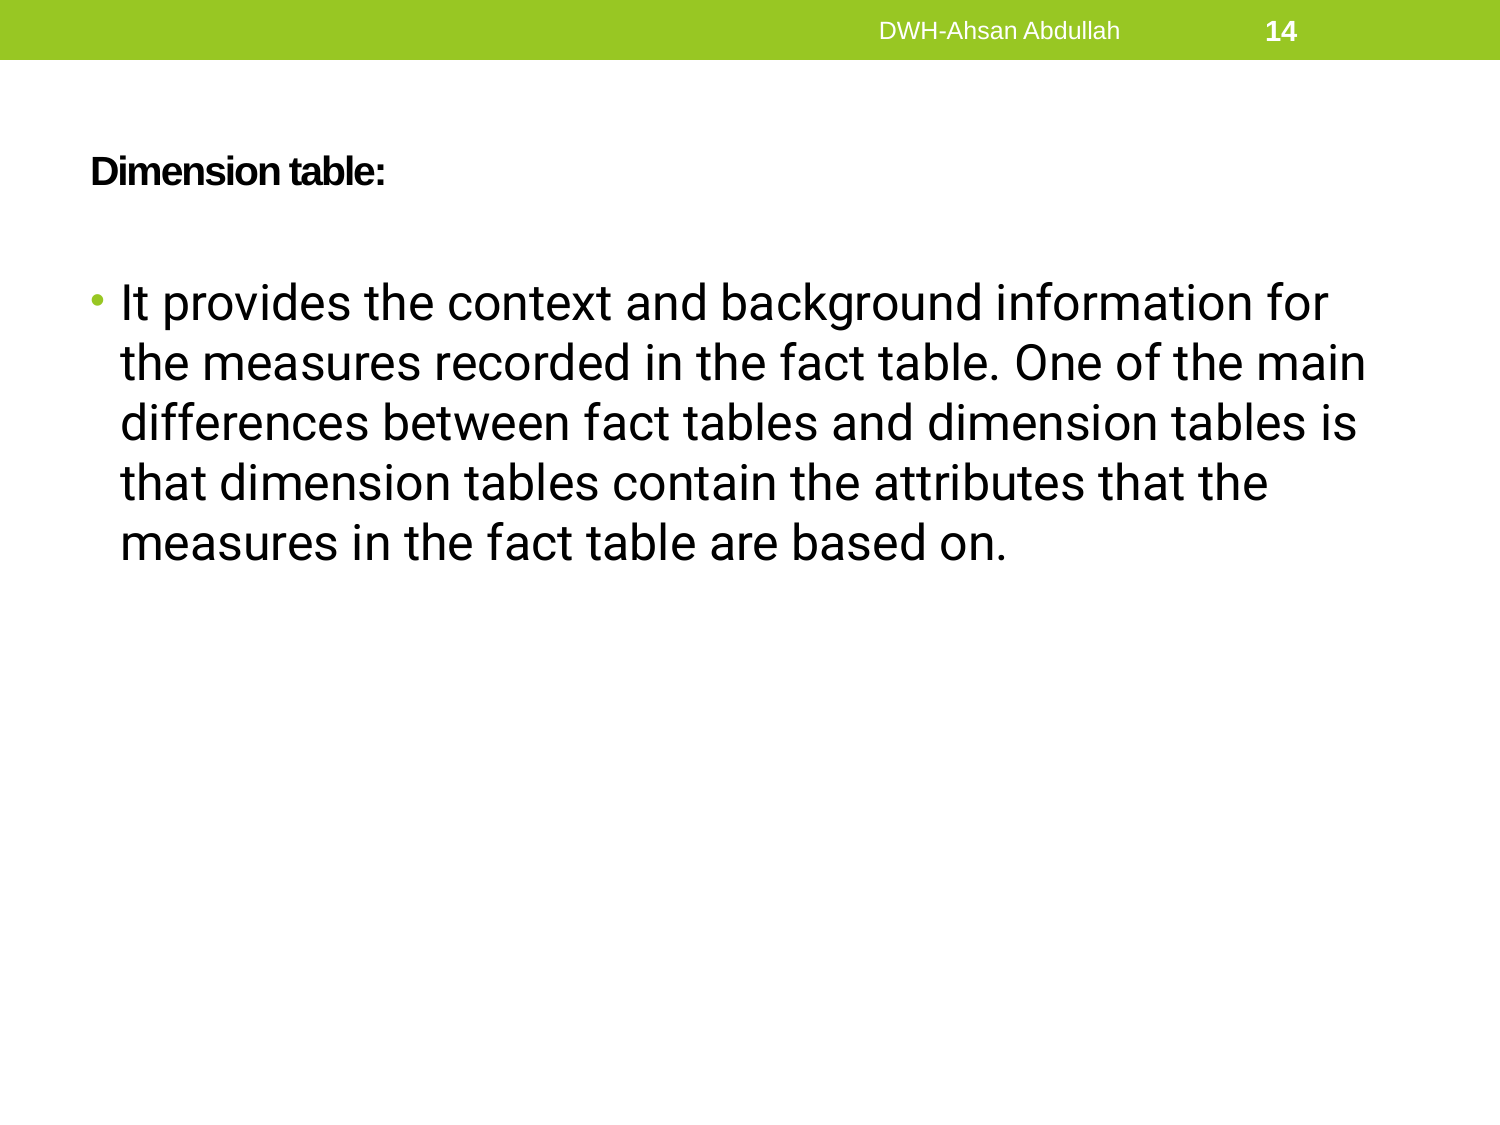

DWH-Ahsan Abdullah
14
# Dimension table:
It provides the context and background information for the measures recorded in the fact table. One of the main differences between fact tables and dimension tables is that dimension tables contain the attributes that the measures in the fact table are based on.